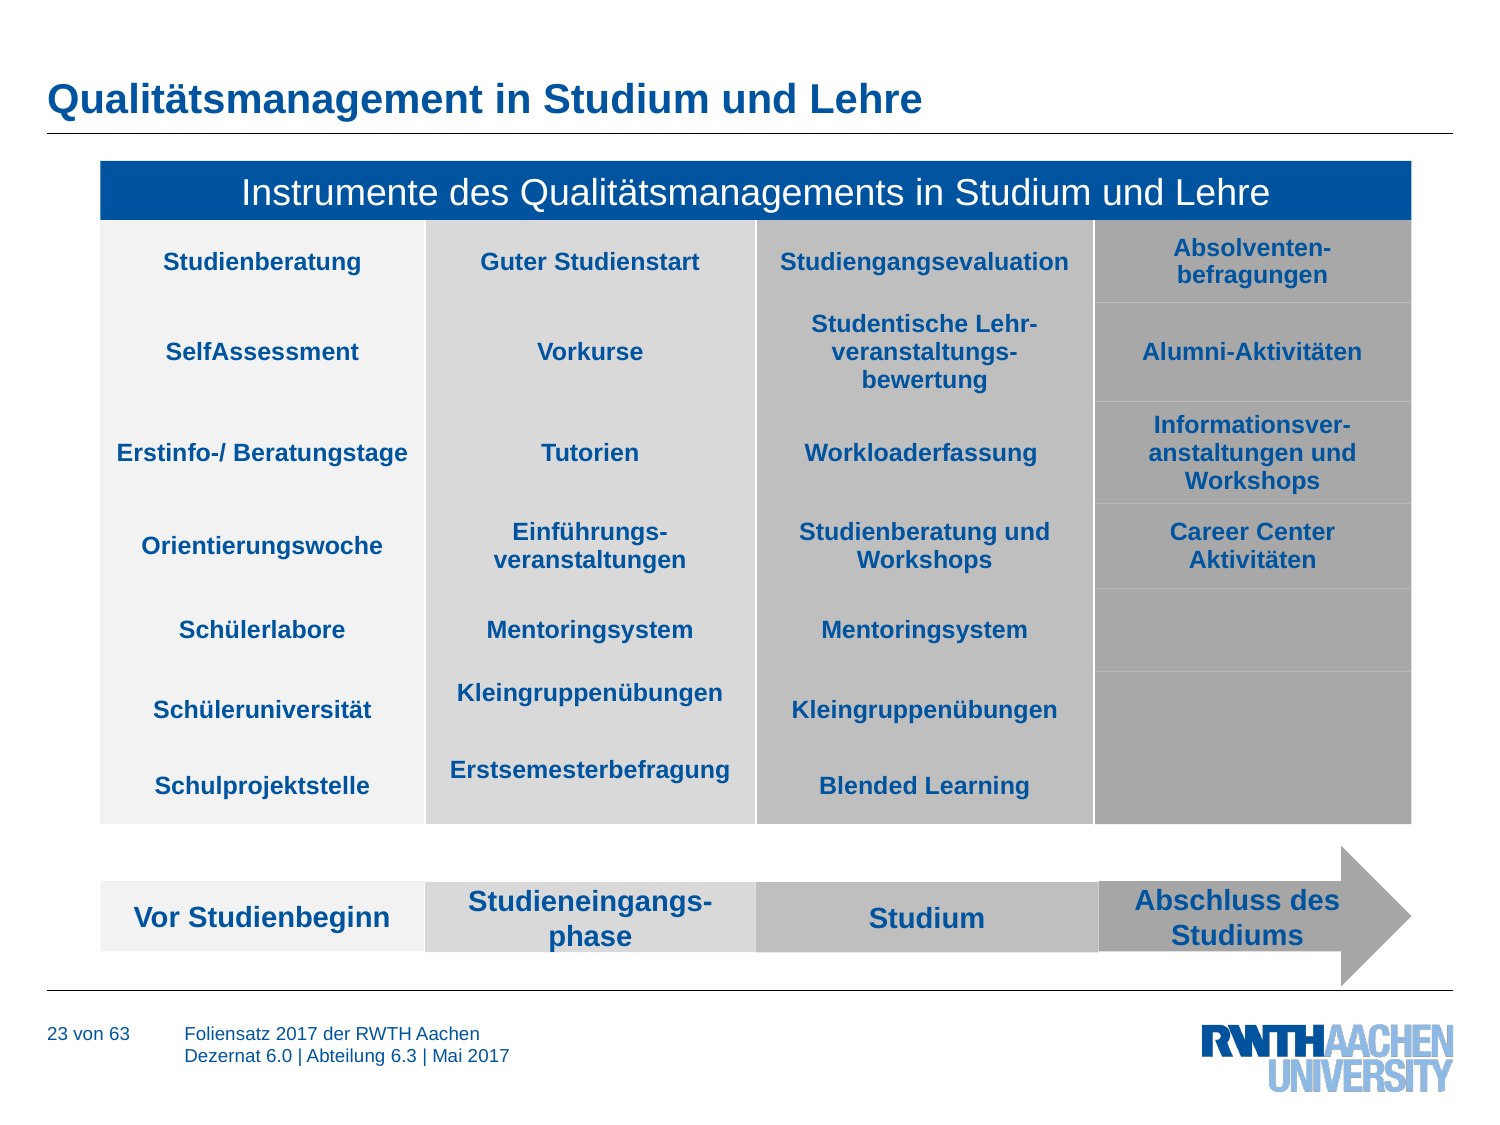

# Qualitätsmanagement in Studium und Lehre
Instrumente des Qualitätsmanagements in Studium und Lehre
| Studienberatung | Guter Studienstart | Studiengangsevaluation | Absolventen-befragungen |
| --- | --- | --- | --- |
| SelfAssessment | Vorkurse | Studentische Lehr-veranstaltungs-bewertung | Alumni-Aktivitäten |
| Erstinfo-/ Beratungstage | Tutorien | Workloaderfassung | Informationsver-anstaltungen und Workshops |
| Orientierungswoche | Einführungs-veranstaltungen | Studienberatung und Workshops | Career Center Aktivitäten |
| Schülerlabore | Mentoringsystem | Mentoringsystem |  |
| Schüleruniversität | Kleingruppenübungen | Kleingruppenübungen |  |
| Schulprojektstelle | Erstsemesterbefragung | Blended Learning |  |
Abschluss des Studiums
Vor Studienbeginn
Studieneingangs-phase
Studium
23 von 63